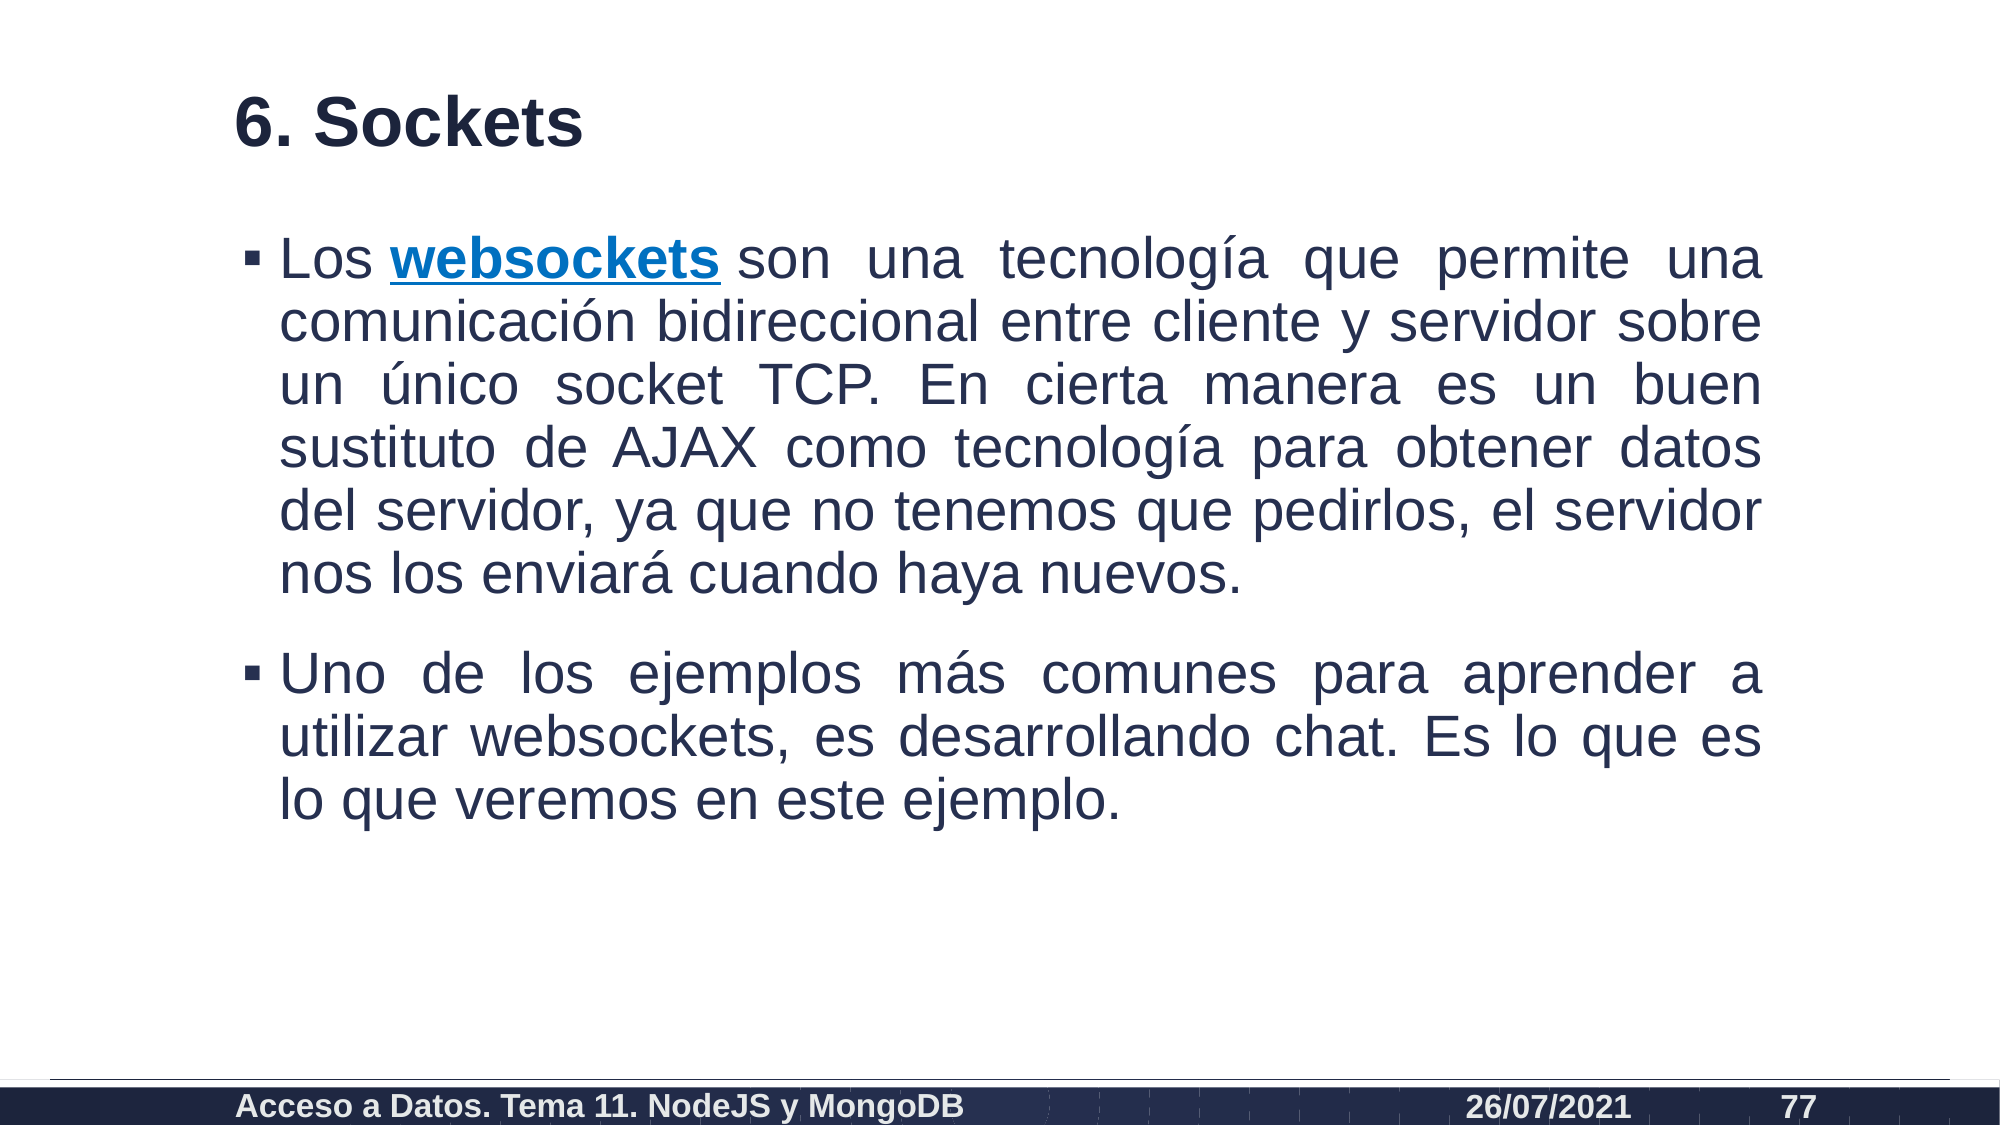

# 6. Sockets
Los websockets son una tecnología que permite una comunicación bidireccional entre cliente y servidor sobre un único socket TCP. En cierta manera es un buen sustituto de AJAX como tecnología para obtener datos del servidor, ya que no tenemos que pedirlos, el servidor nos los enviará cuando haya nuevos.
Uno de los ejemplos más comunes para aprender a utilizar websockets, es desarrollando chat. Es lo que es lo que veremos en este ejemplo.
Acceso a Datos. Tema 11. NodeJS y MongoDB
26/07/2021
77